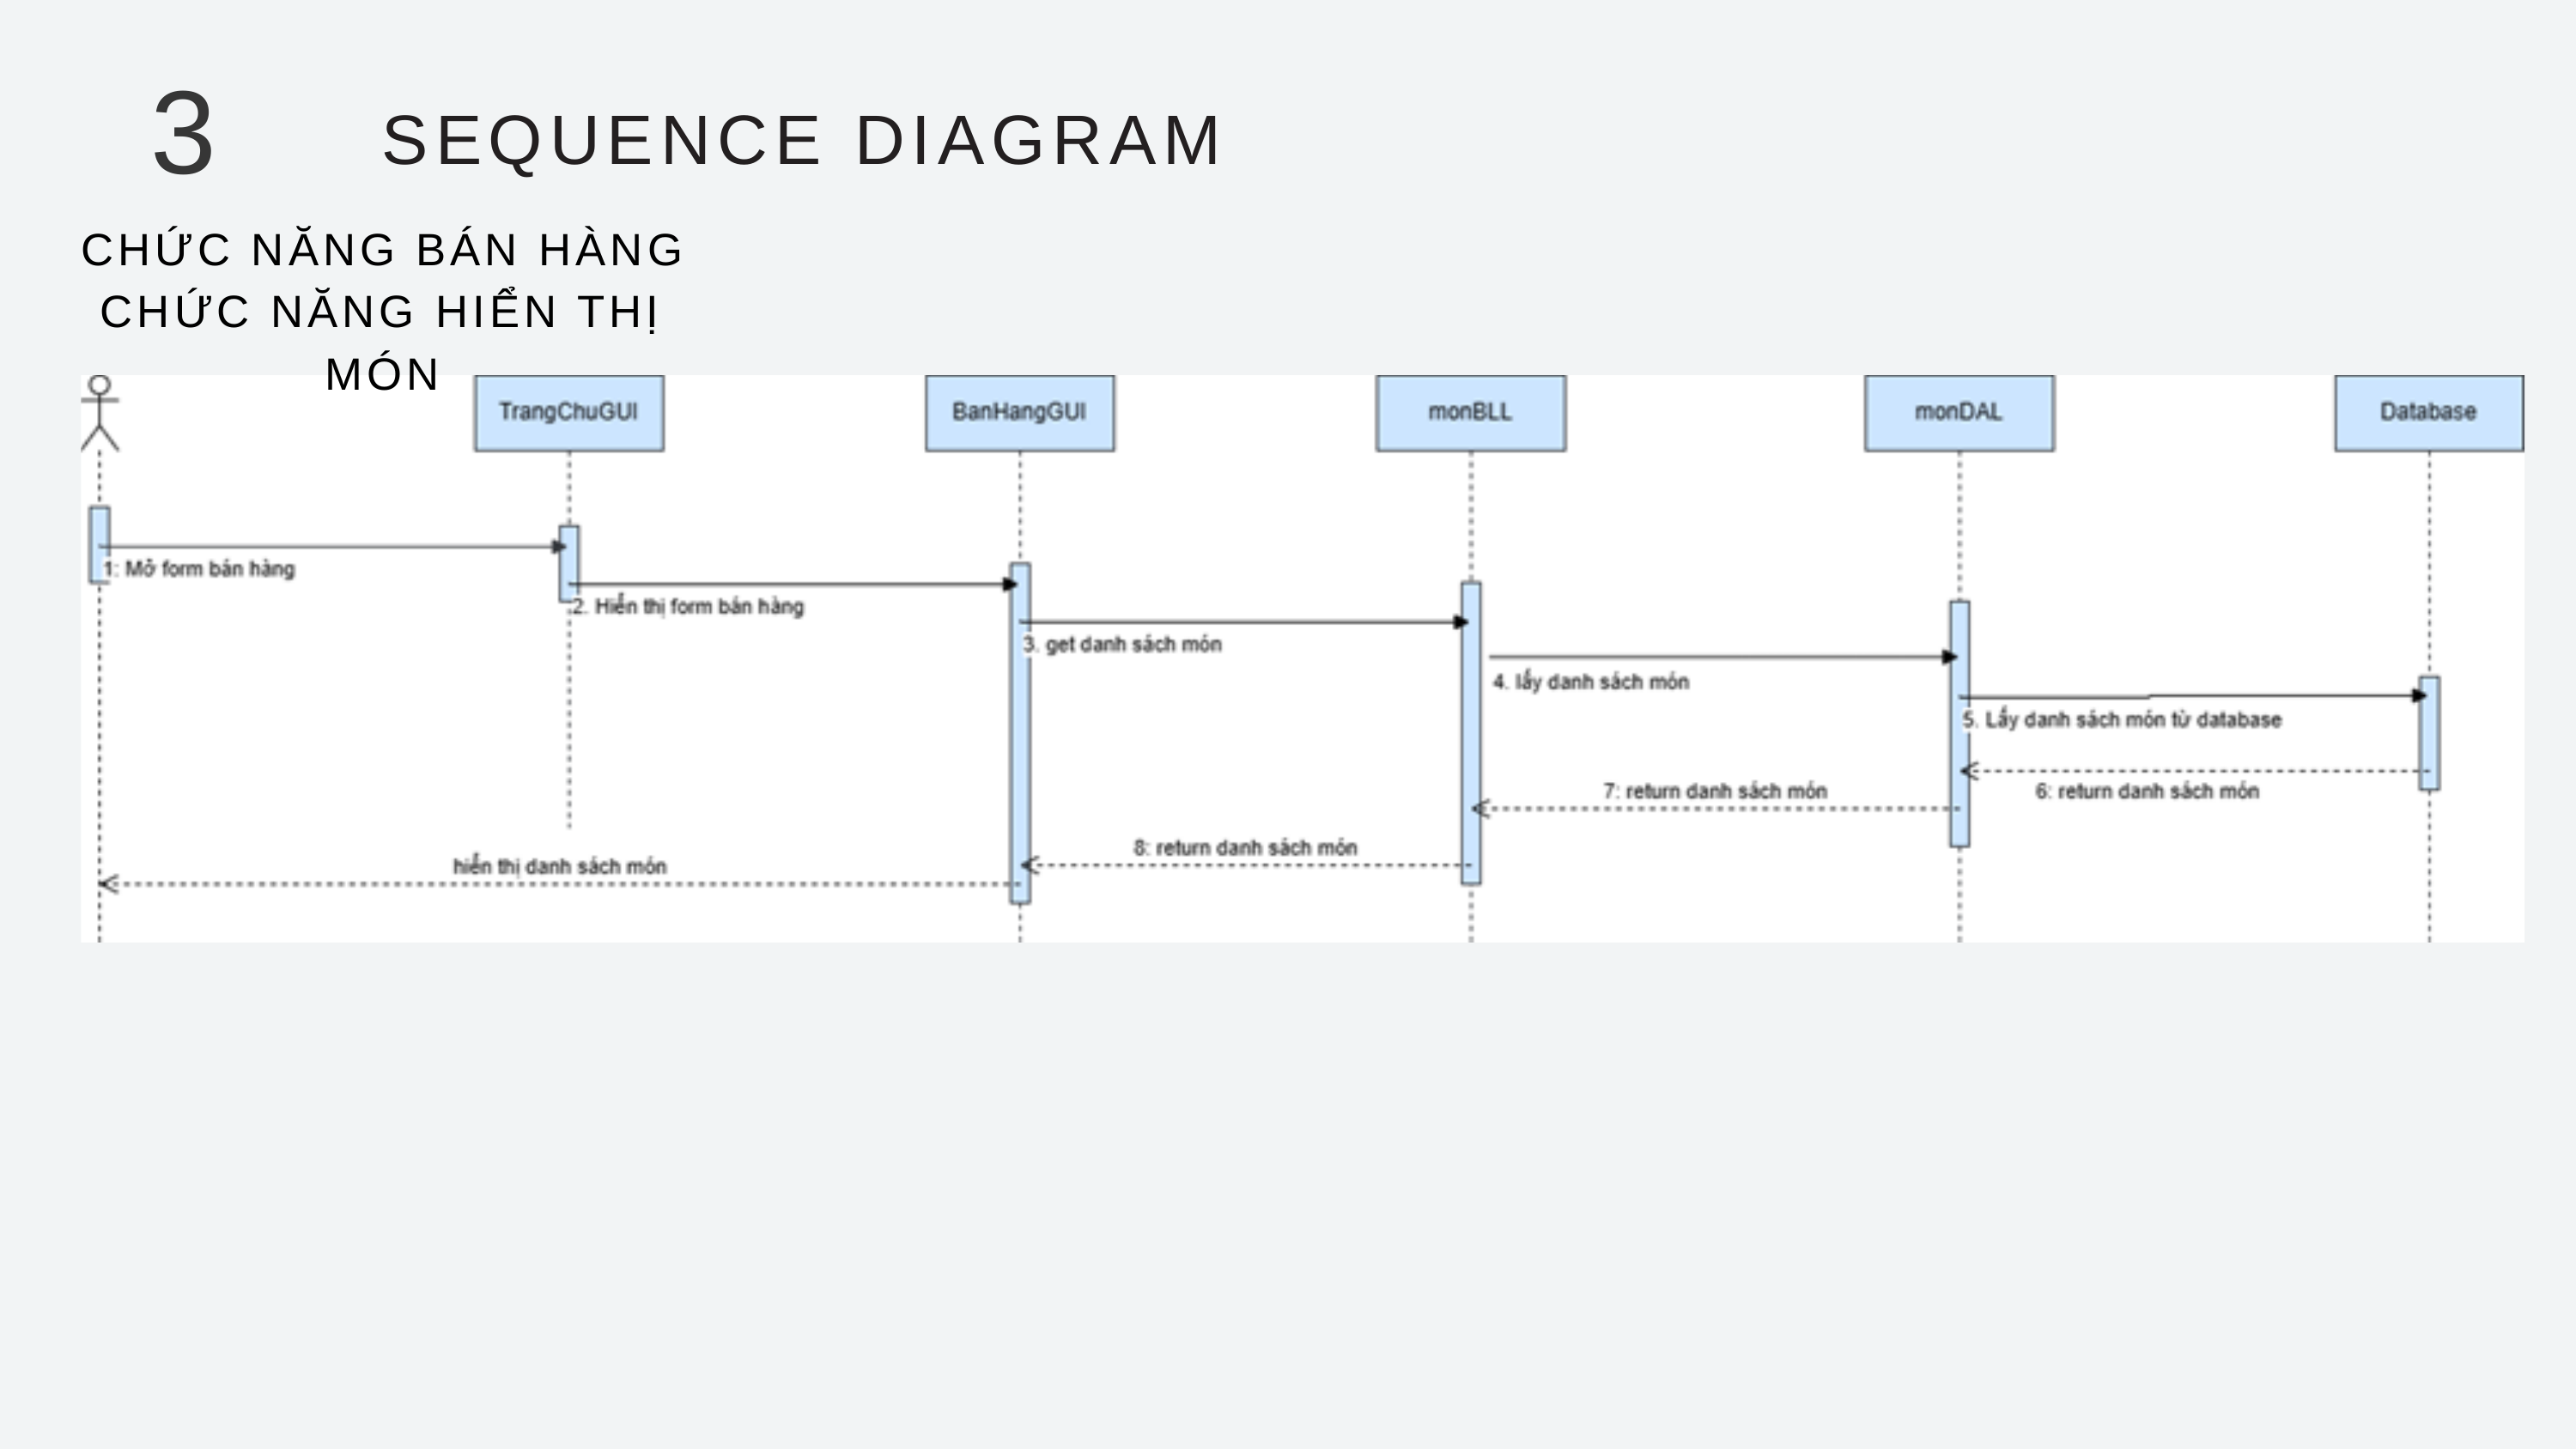

3
SEQUENCE DIAGRAM
CHỨC NĂNG BÁN HÀNG
CHỨC NĂNG HIỂN THỊ MÓN